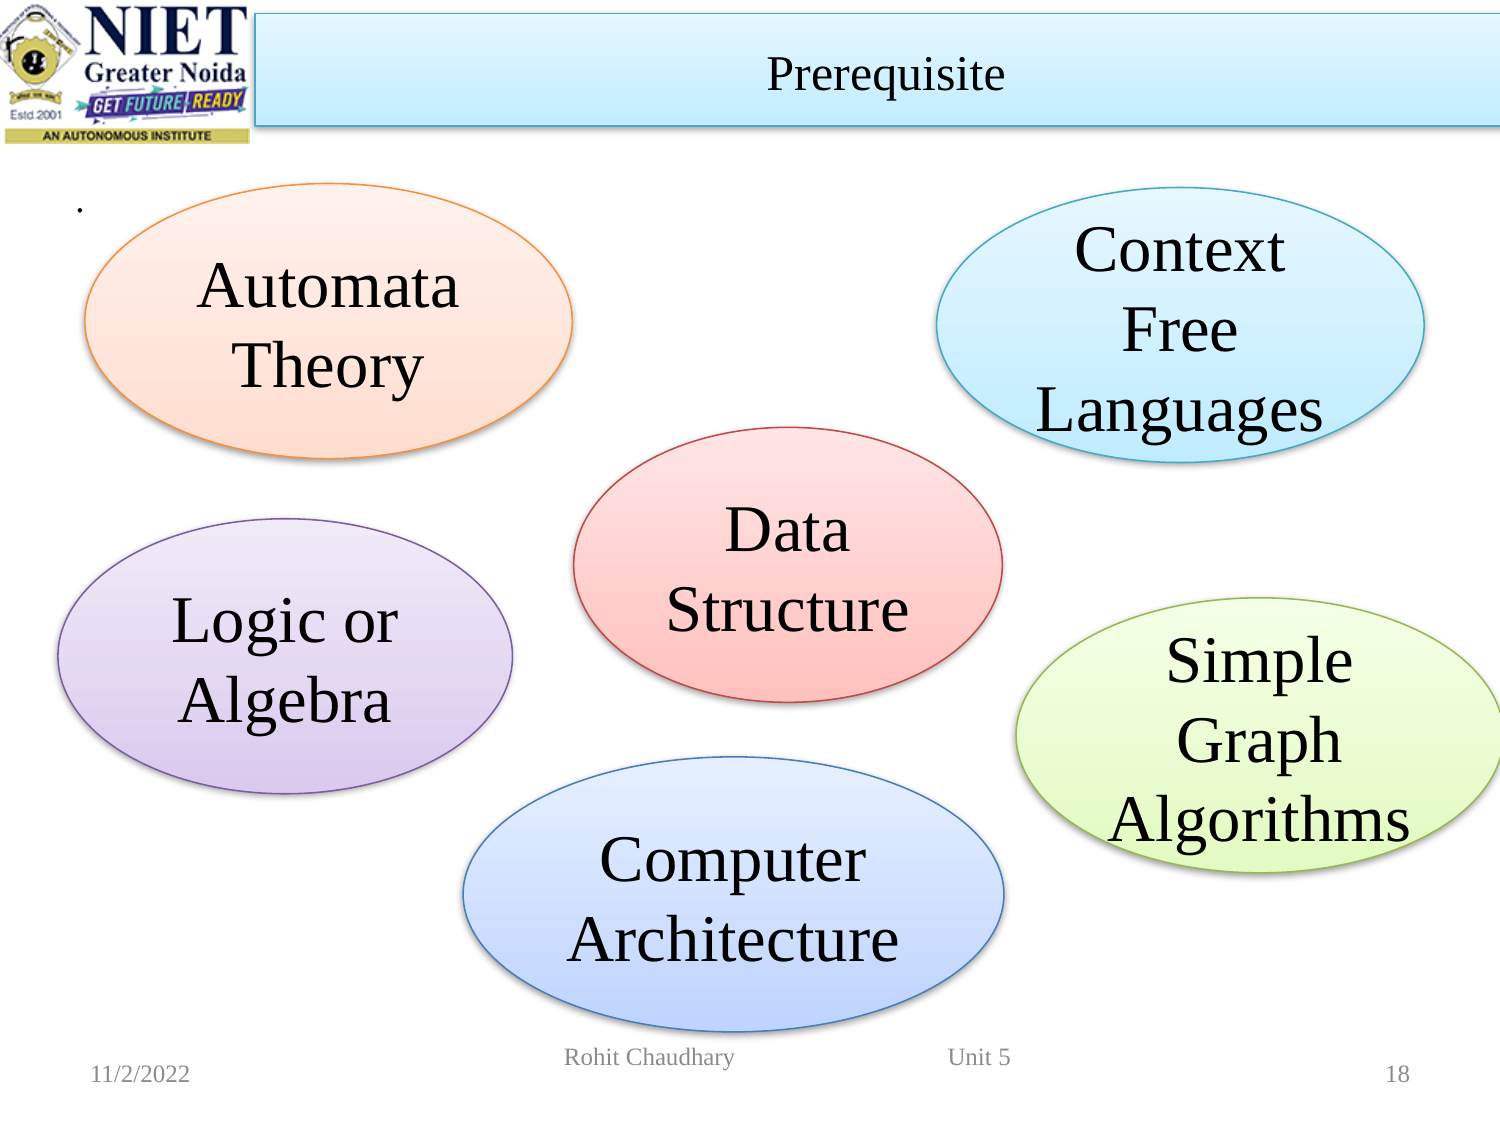

Prerequisite
.
Automata Theory
Context Free Languages
Data Structure
Logic or Algebra

Simple Graph Algorithms
Computer Architecture
Rohit Chaudhary                                  Unit 5
11/2/2022
18